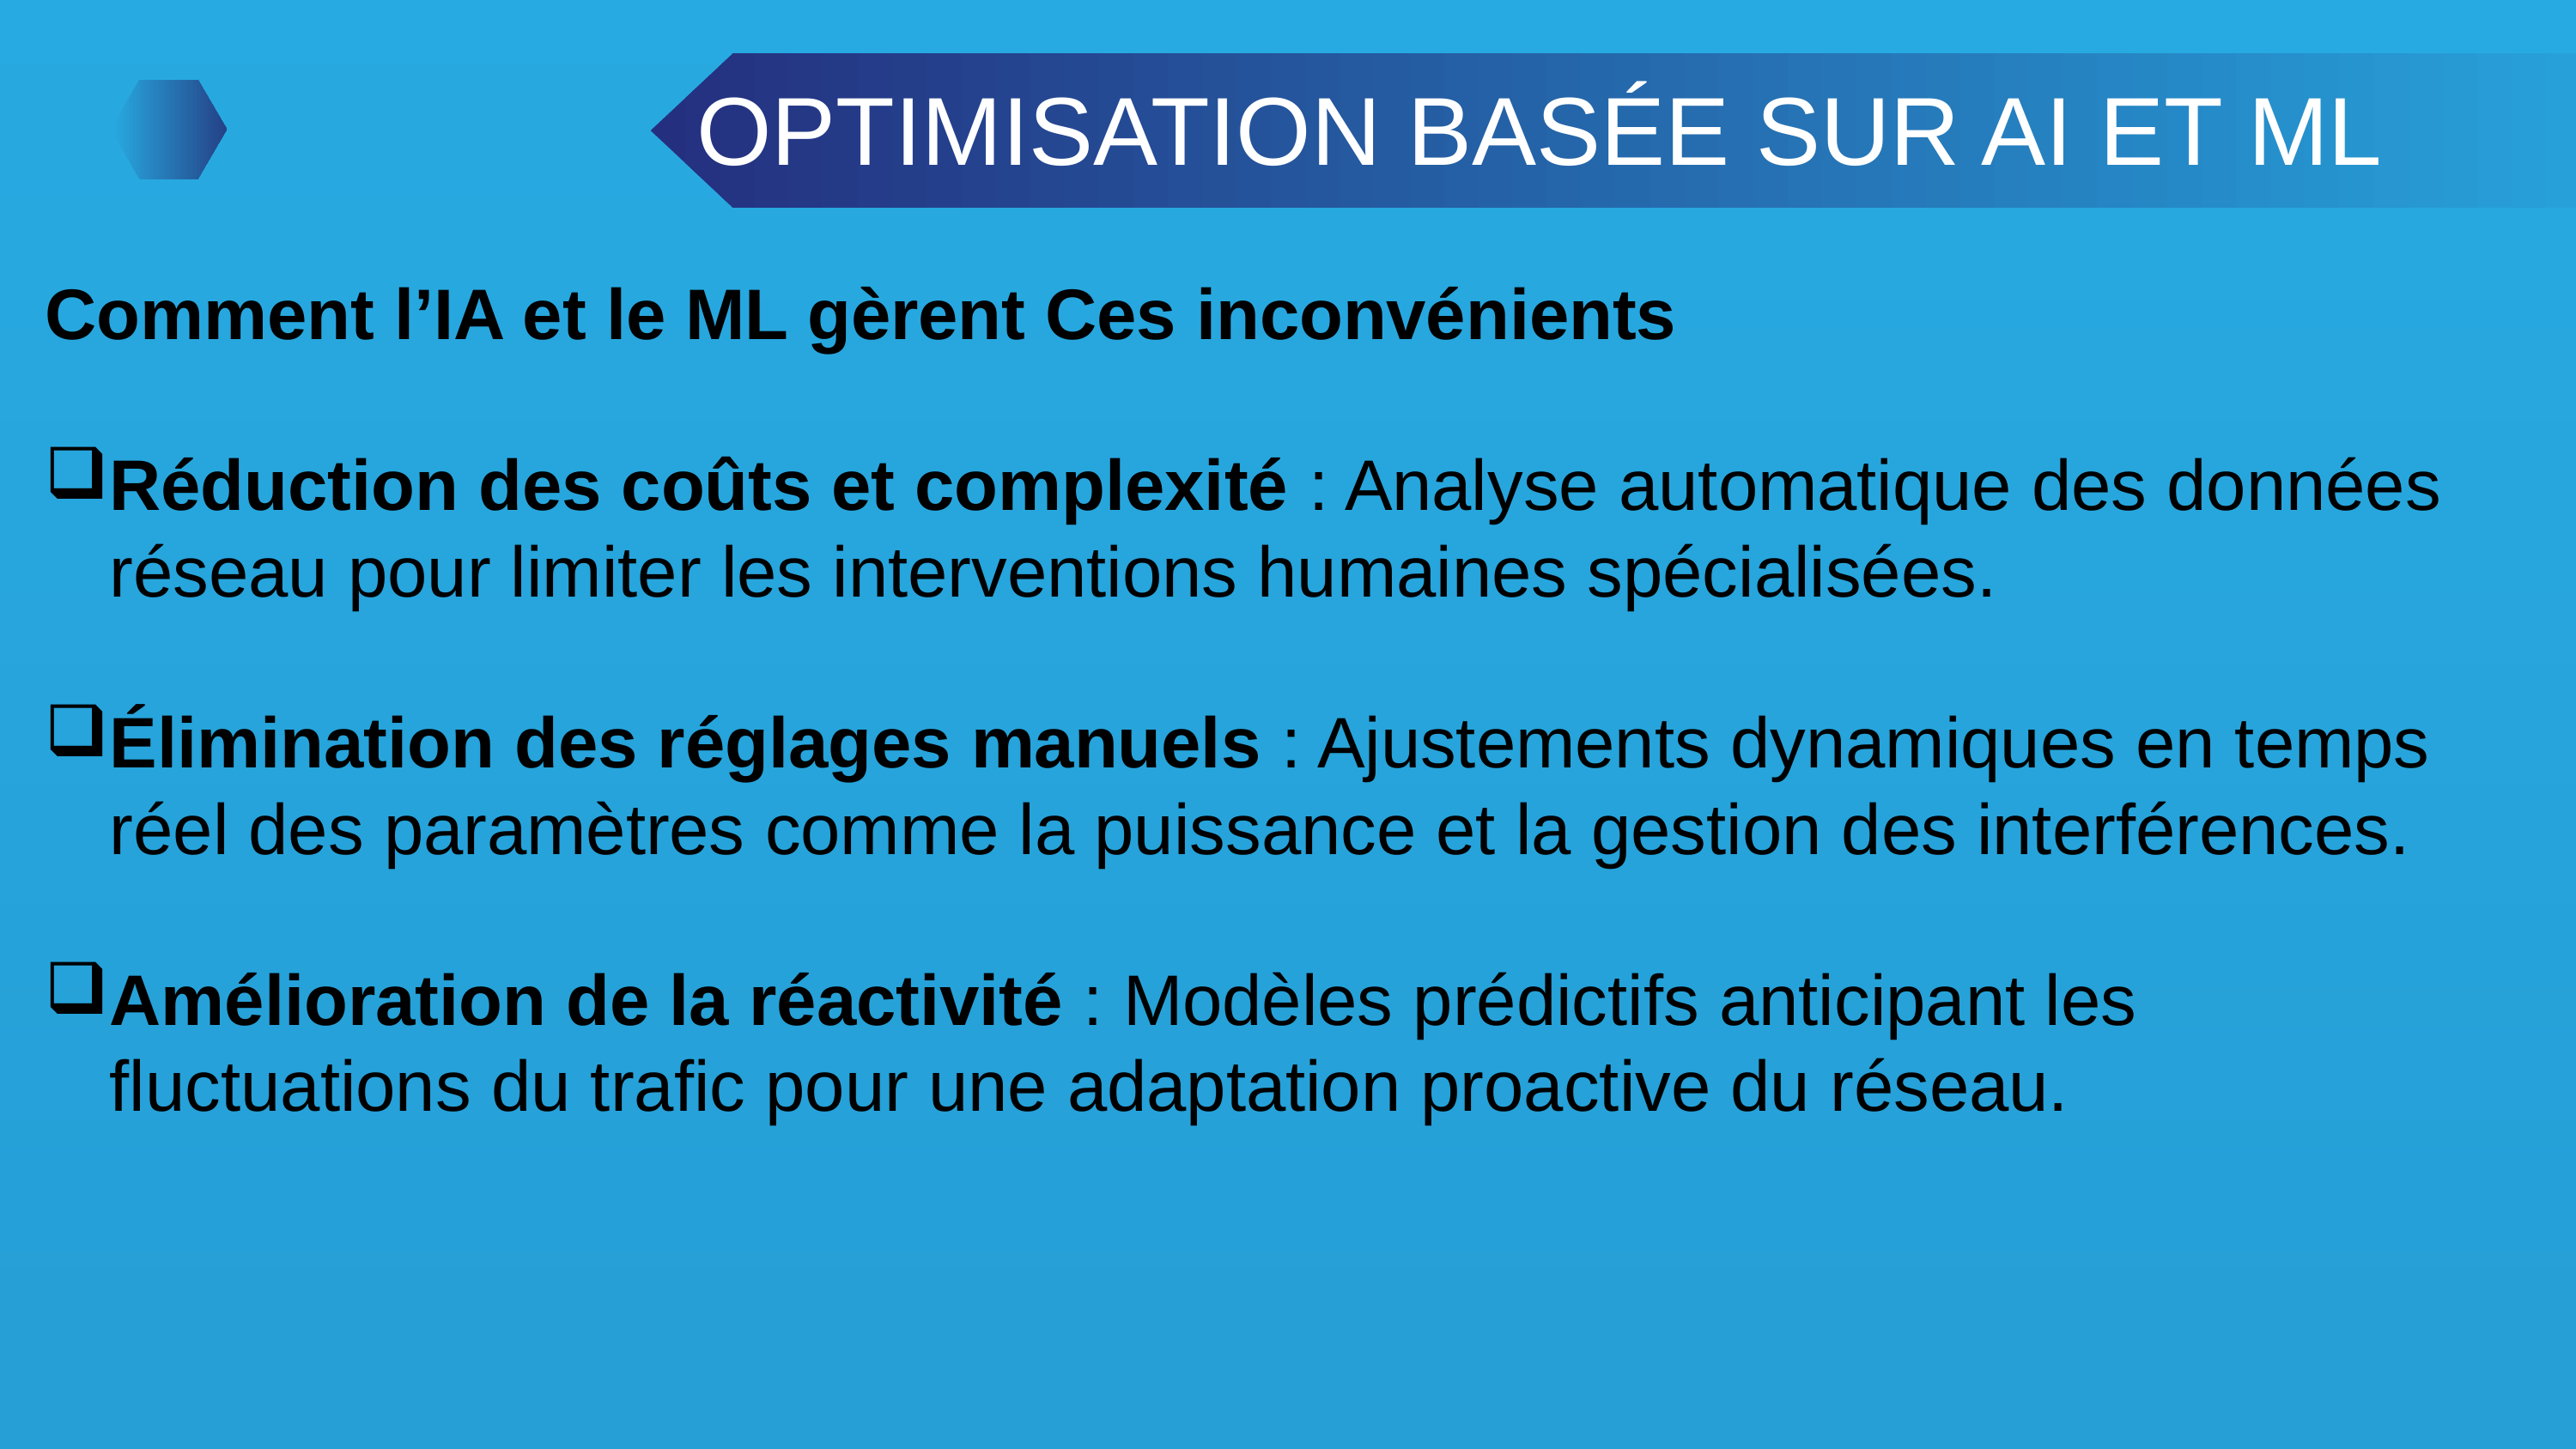

OPTIMISATION BASÉE SUR AI ET ML
Comment l’IA et le ML gèrent Ces inconvénients

Réduction des coûts et complexité : Analyse automatique des données réseau pour limiter les interventions humaines spécialisées.

Élimination des réglages manuels : Ajustements dynamiques en temps réel des paramètres comme la puissance et la gestion des interférences.

Amélioration de la réactivité : Modèles prédictifs anticipant les fluctuations du trafic pour une adaptation proactive du réseau.